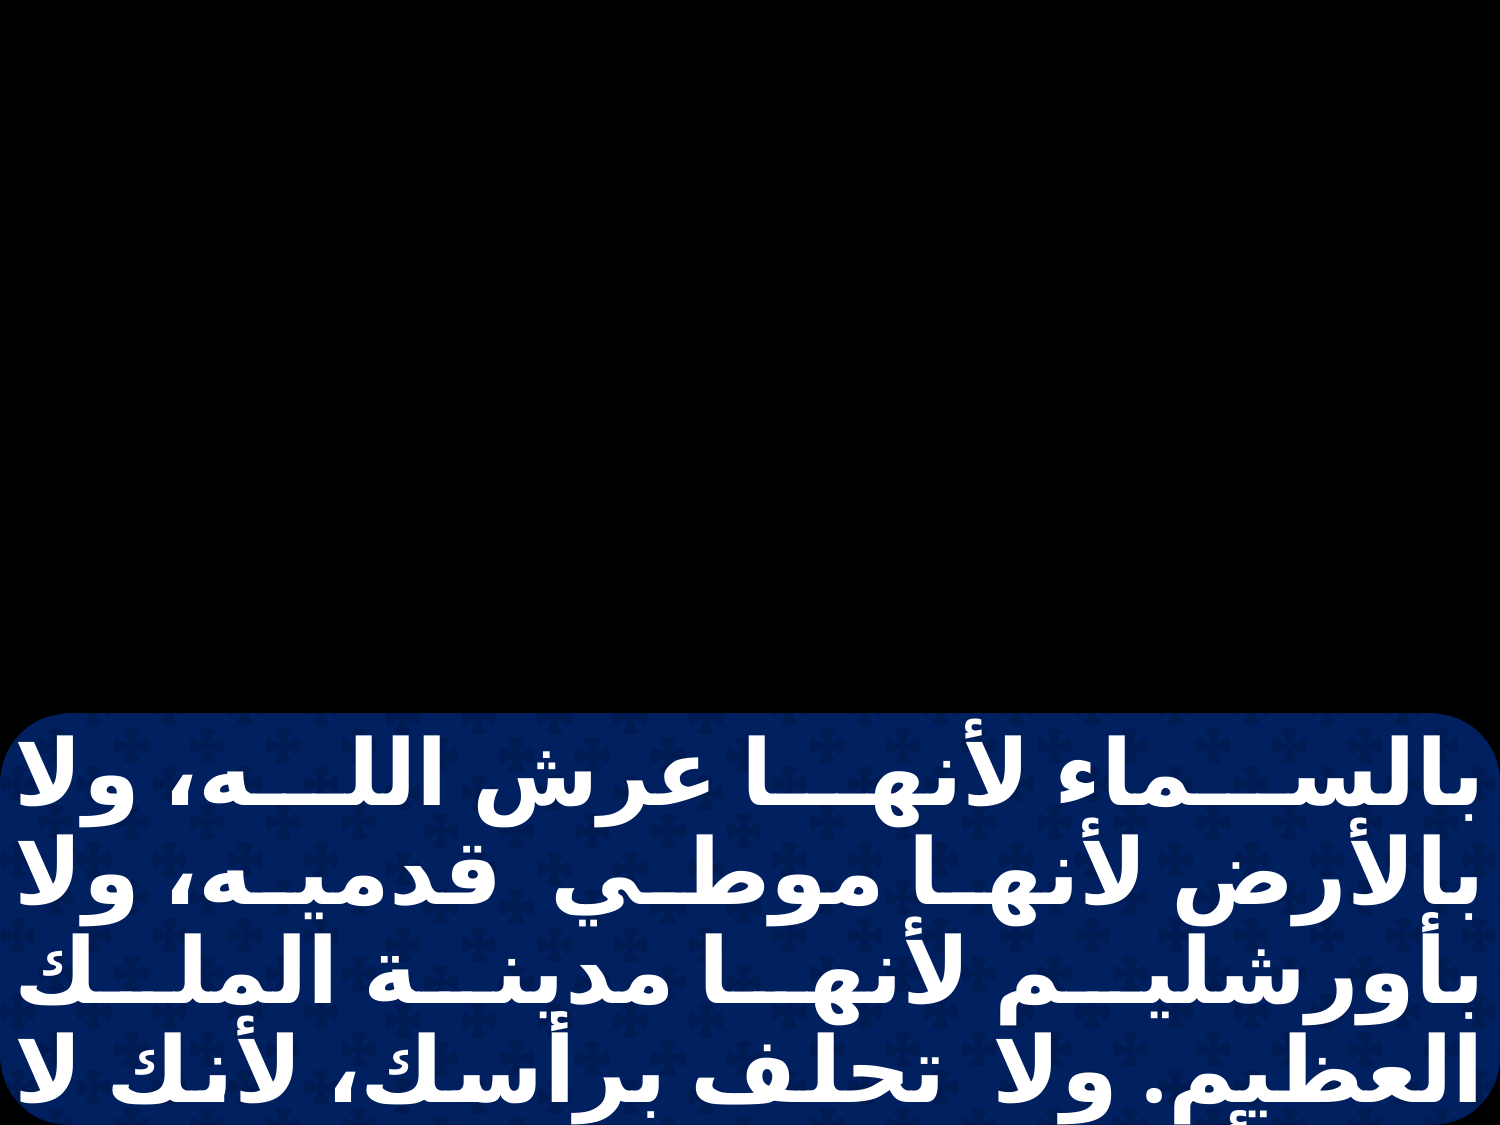

بالسماء لأنها عرش الله، ولا بالأرض لأنها موطي  قدميه، ولا بأورشليم لأنها مدينة الملك العظيم. ولا  تحلف برأسك، لأنك لا تقدر أن تجعل شعرةً واحدةً  بيضاء أو سوداء. فليكن كلامكم: نعم نعم، ولا لا.